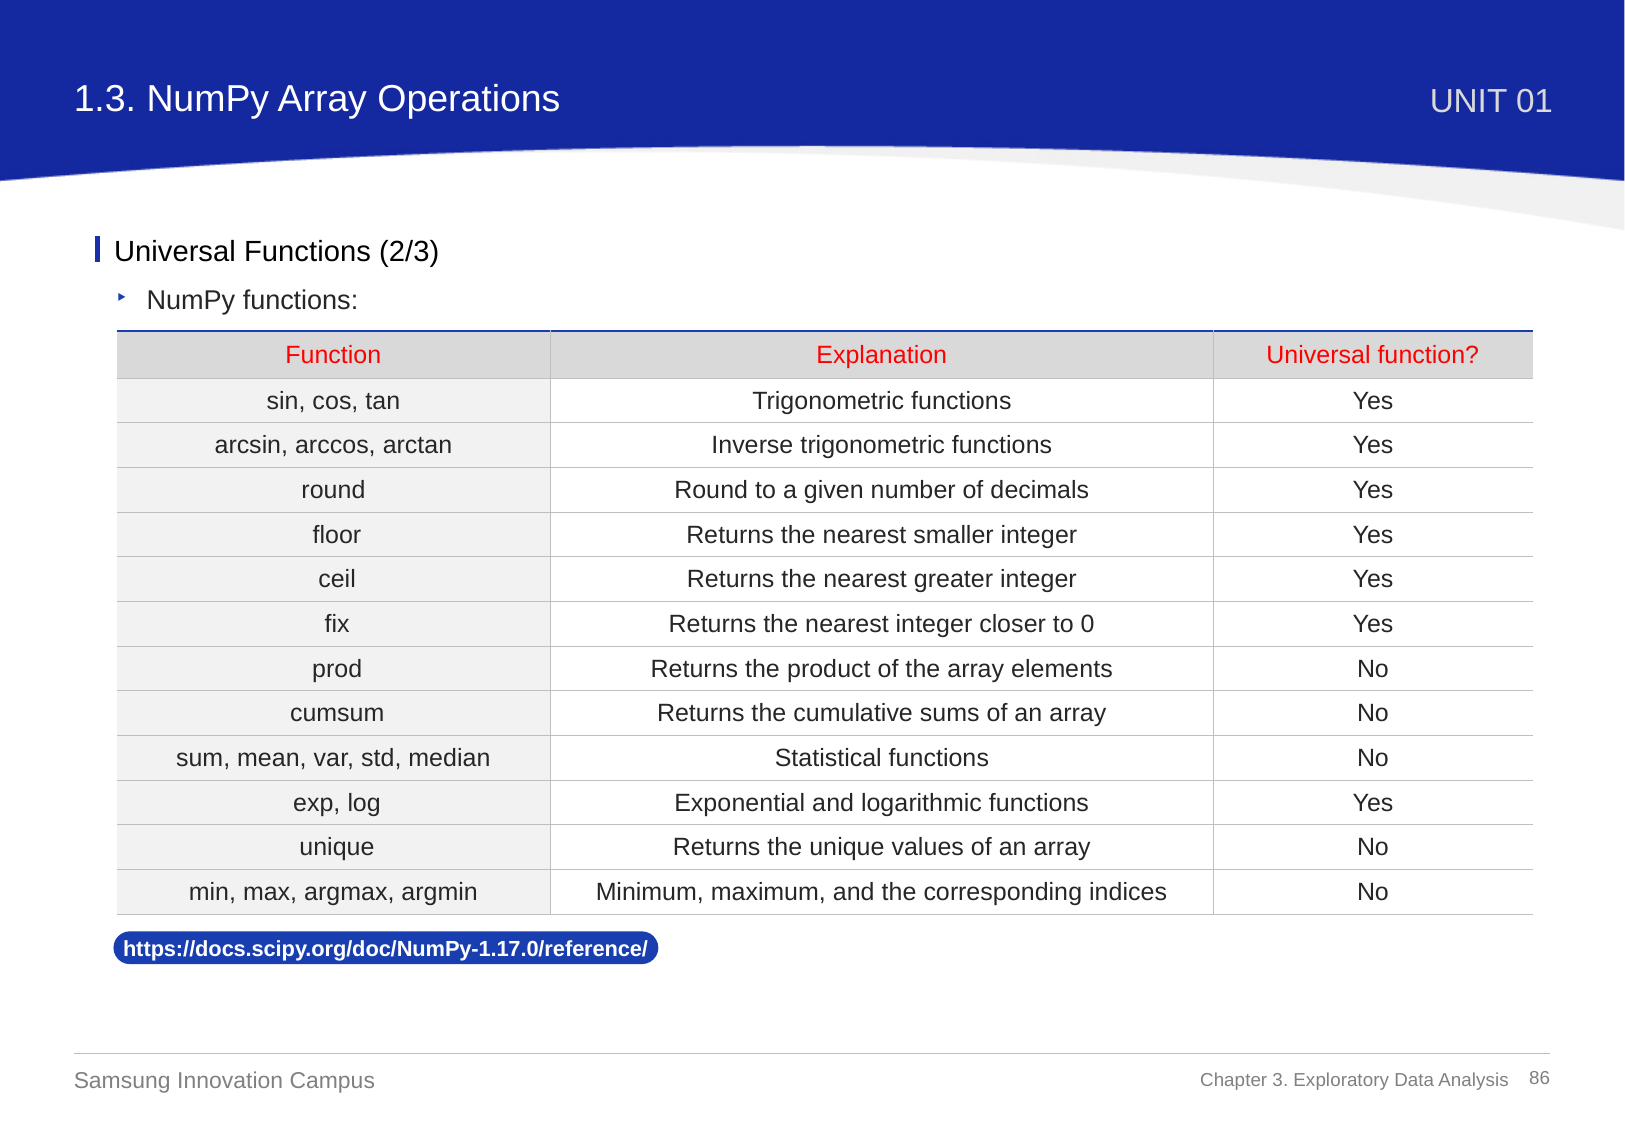

1.3. NumPy Array Operations
UNIT 01
Universal Functions (2/3)
NumPy functions:
| Function | Explanation | Universal function? |
| --- | --- | --- |
| sin, cos, tan | Trigonometric functions | Yes |
| arcsin, arccos, arctan | Inverse trigonometric functions | Yes |
| round | Round to a given number of decimals | Yes |
| floor | Returns the nearest smaller integer | Yes |
| ceil | Returns the nearest greater integer | Yes |
| fix | Returns the nearest integer closer to 0 | Yes |
| prod | Returns the product of the array elements | No |
| cumsum | Returns the cumulative sums of an array | No |
| sum, mean, var, std, median | Statistical functions | No |
| exp, log | Exponential and logarithmic functions | Yes |
| unique | Returns the unique values of an array | No |
| min, max, argmax, argmin | Minimum, maximum, and the corresponding indices | No |
https://docs.scipy.org/doc/NumPy-1.17.0/reference/